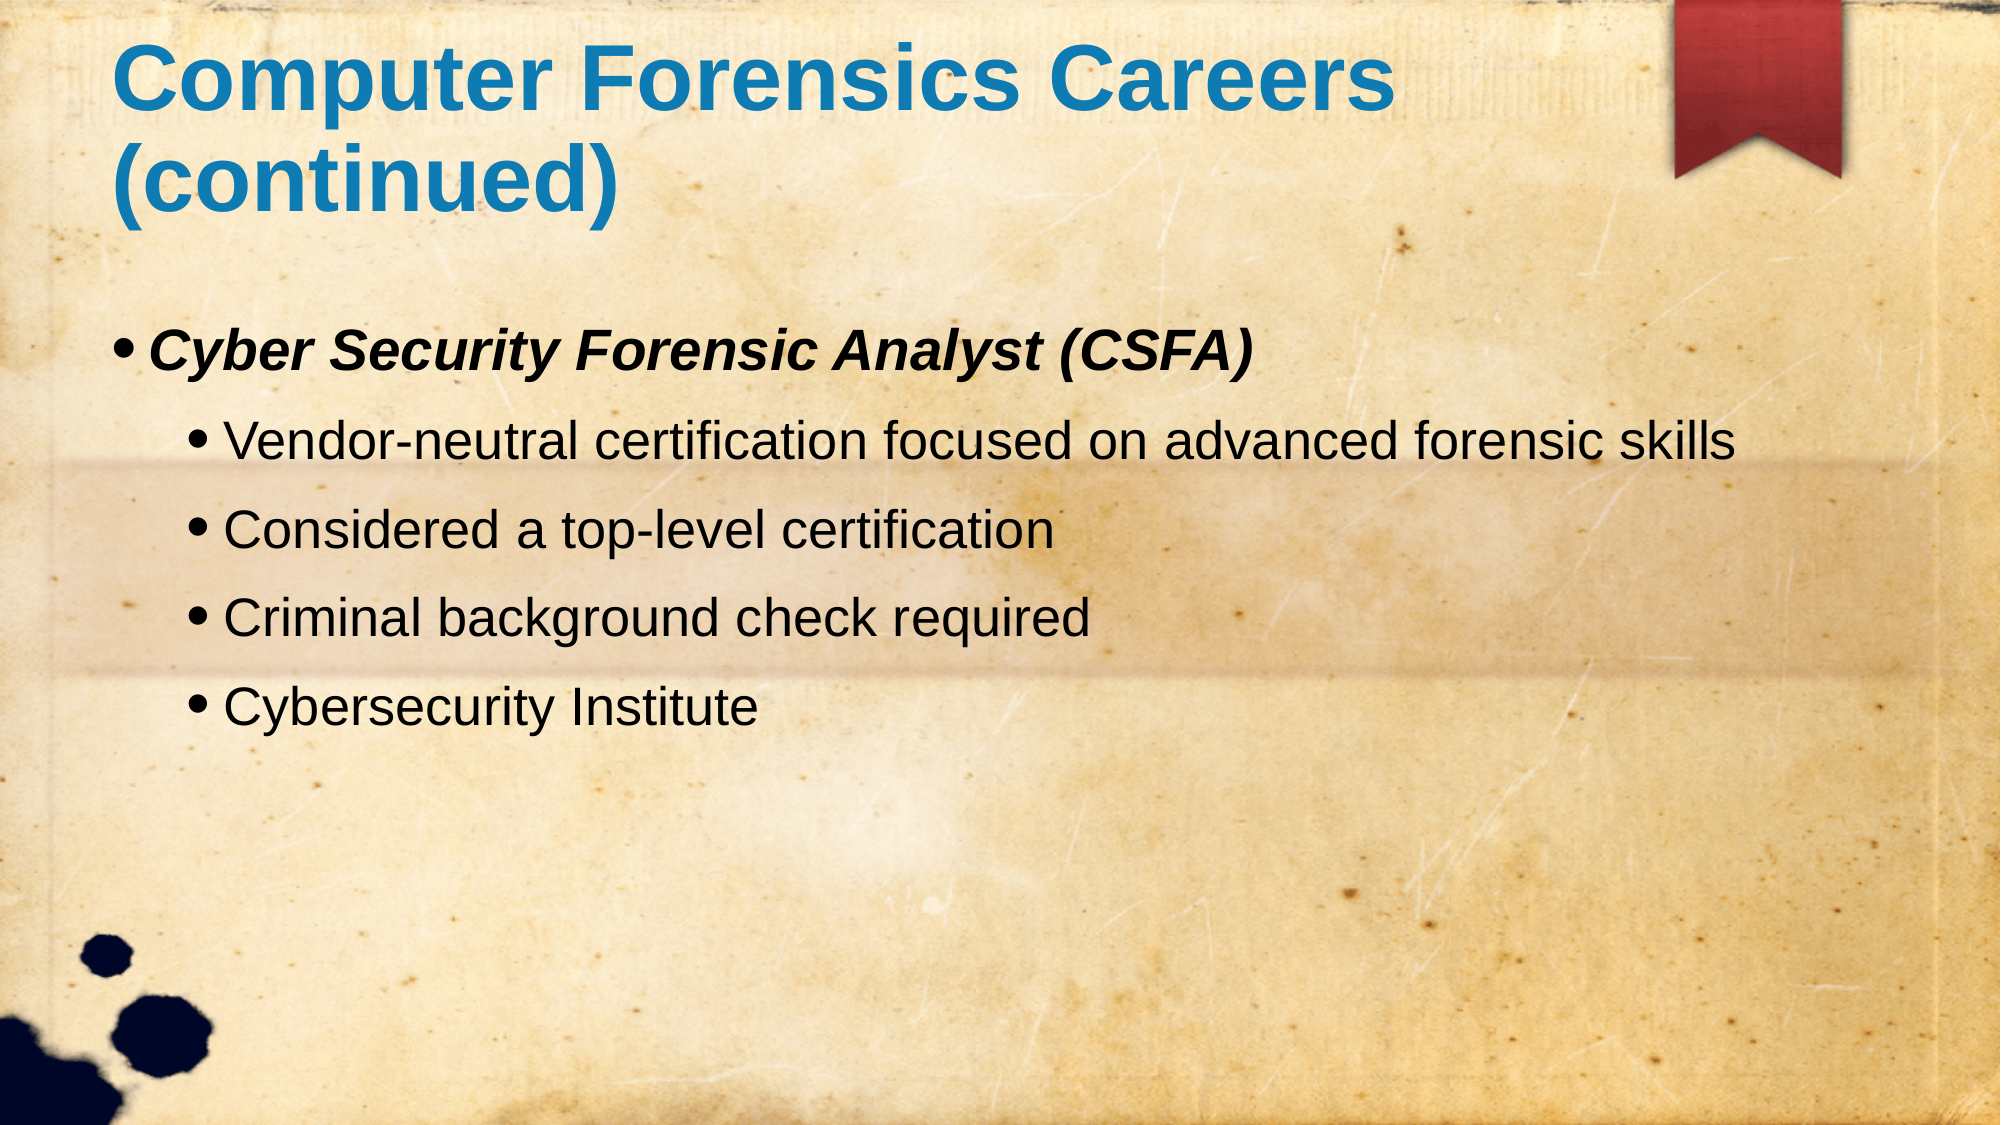

Computer Forensics Careers (continued)
Cyber Security Forensic Analyst (CSFA)
Vendor-neutral certification focused on advanced forensic skills
Considered a top-level certification
Criminal background check required
Cybersecurity Institute